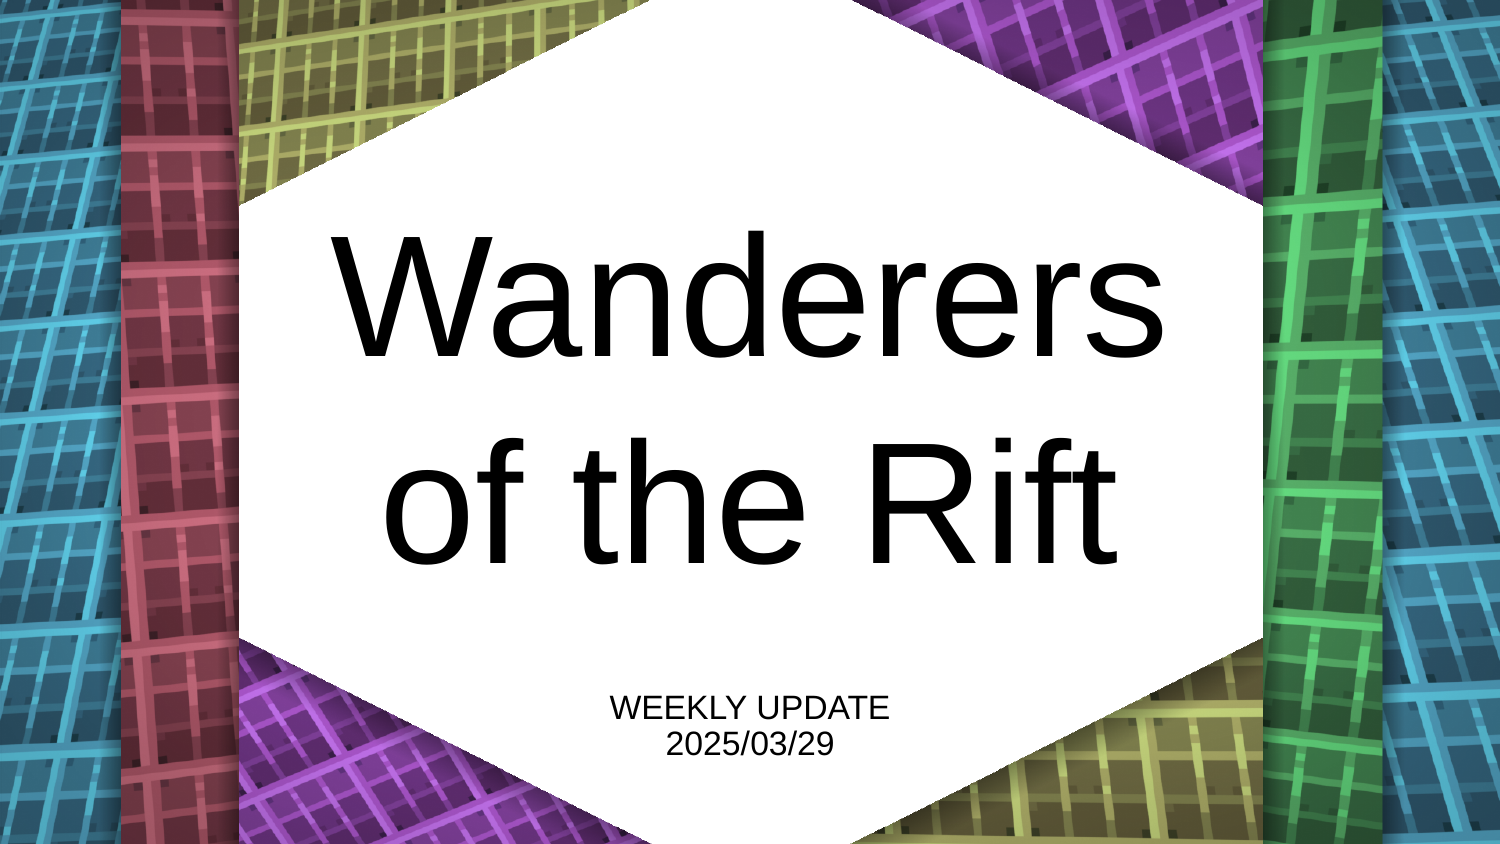

# Wanderers of the Rift
WEEKLY UPDATE
2025/03/29